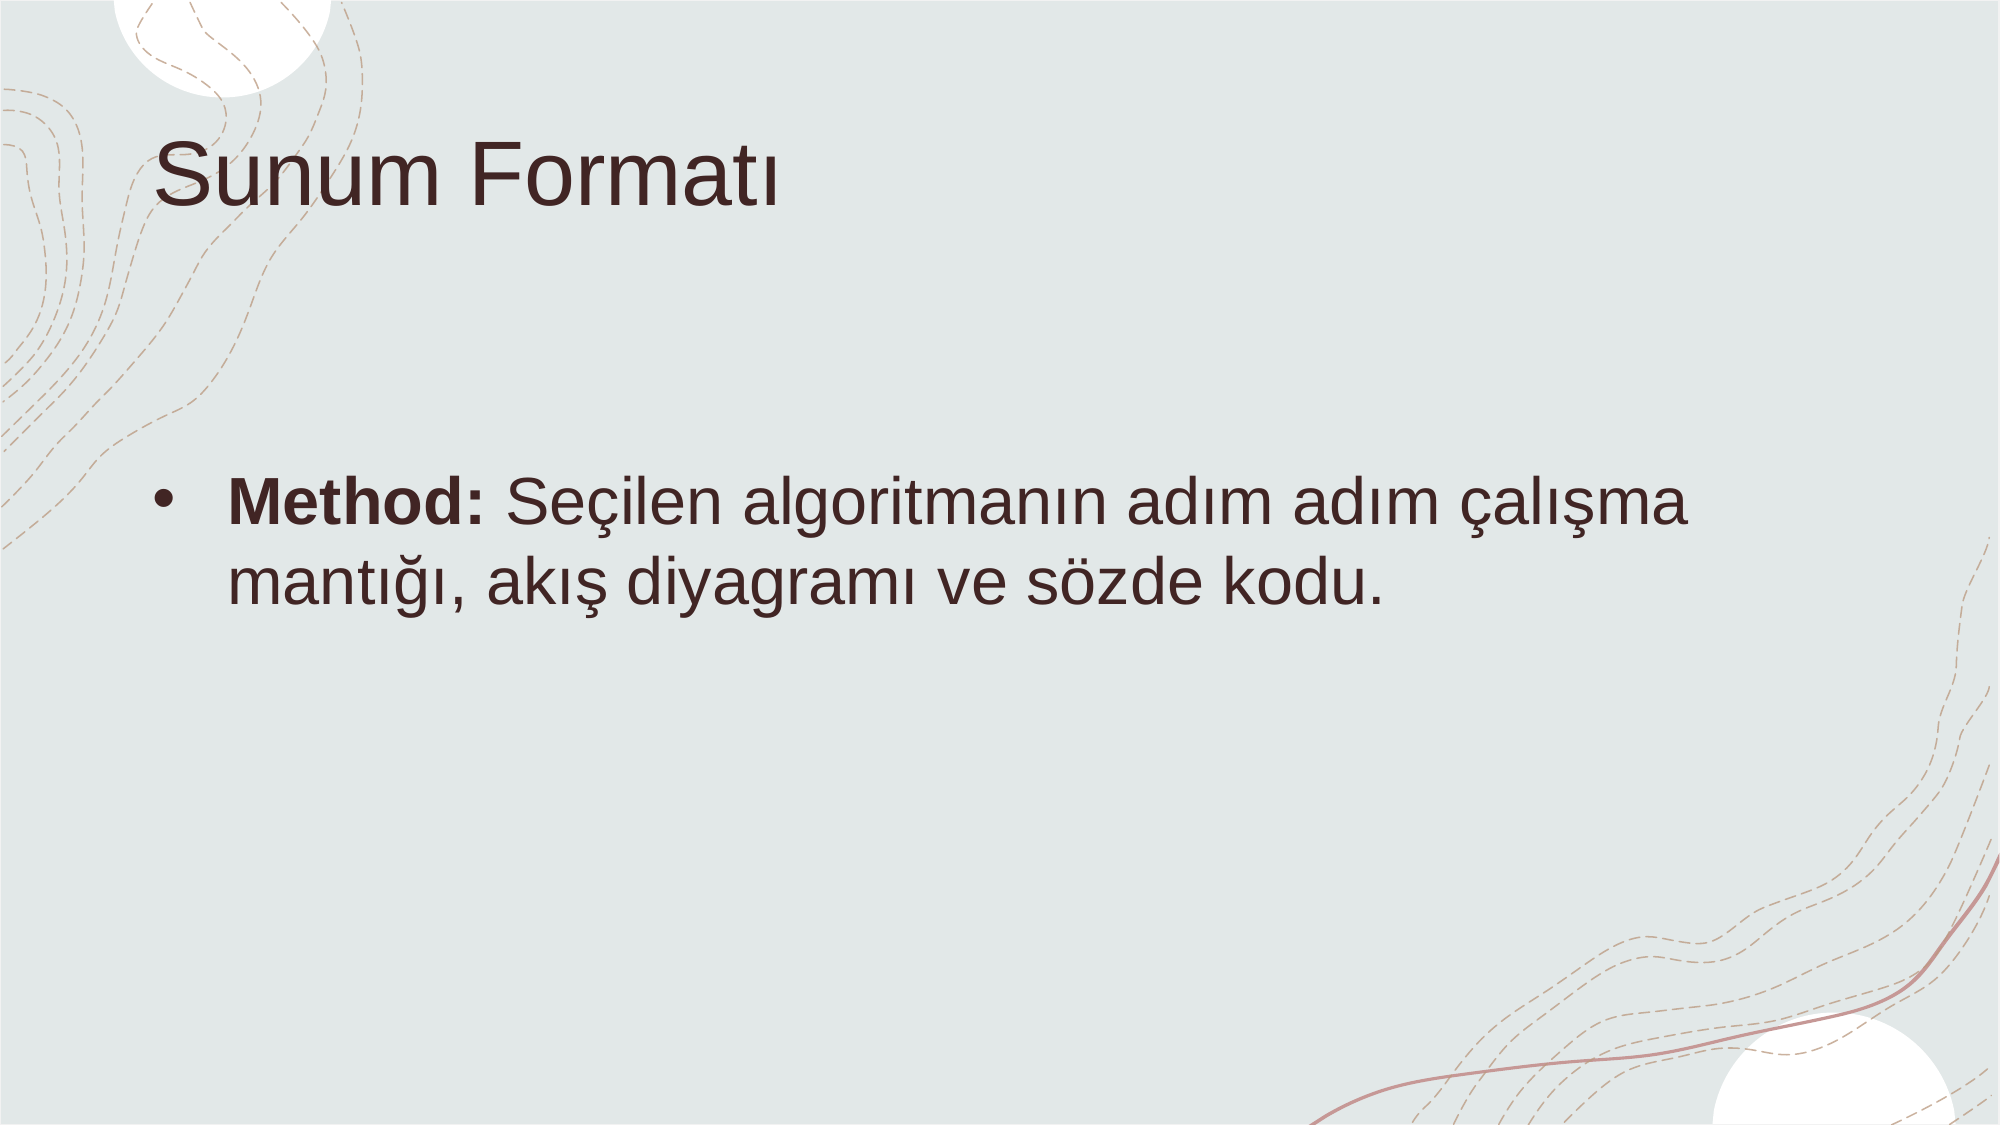

# Sunum Formatı

Method: Seçilen algoritmanın adım adım çalışma mantığı, akış diyagramı ve sözde kodu.